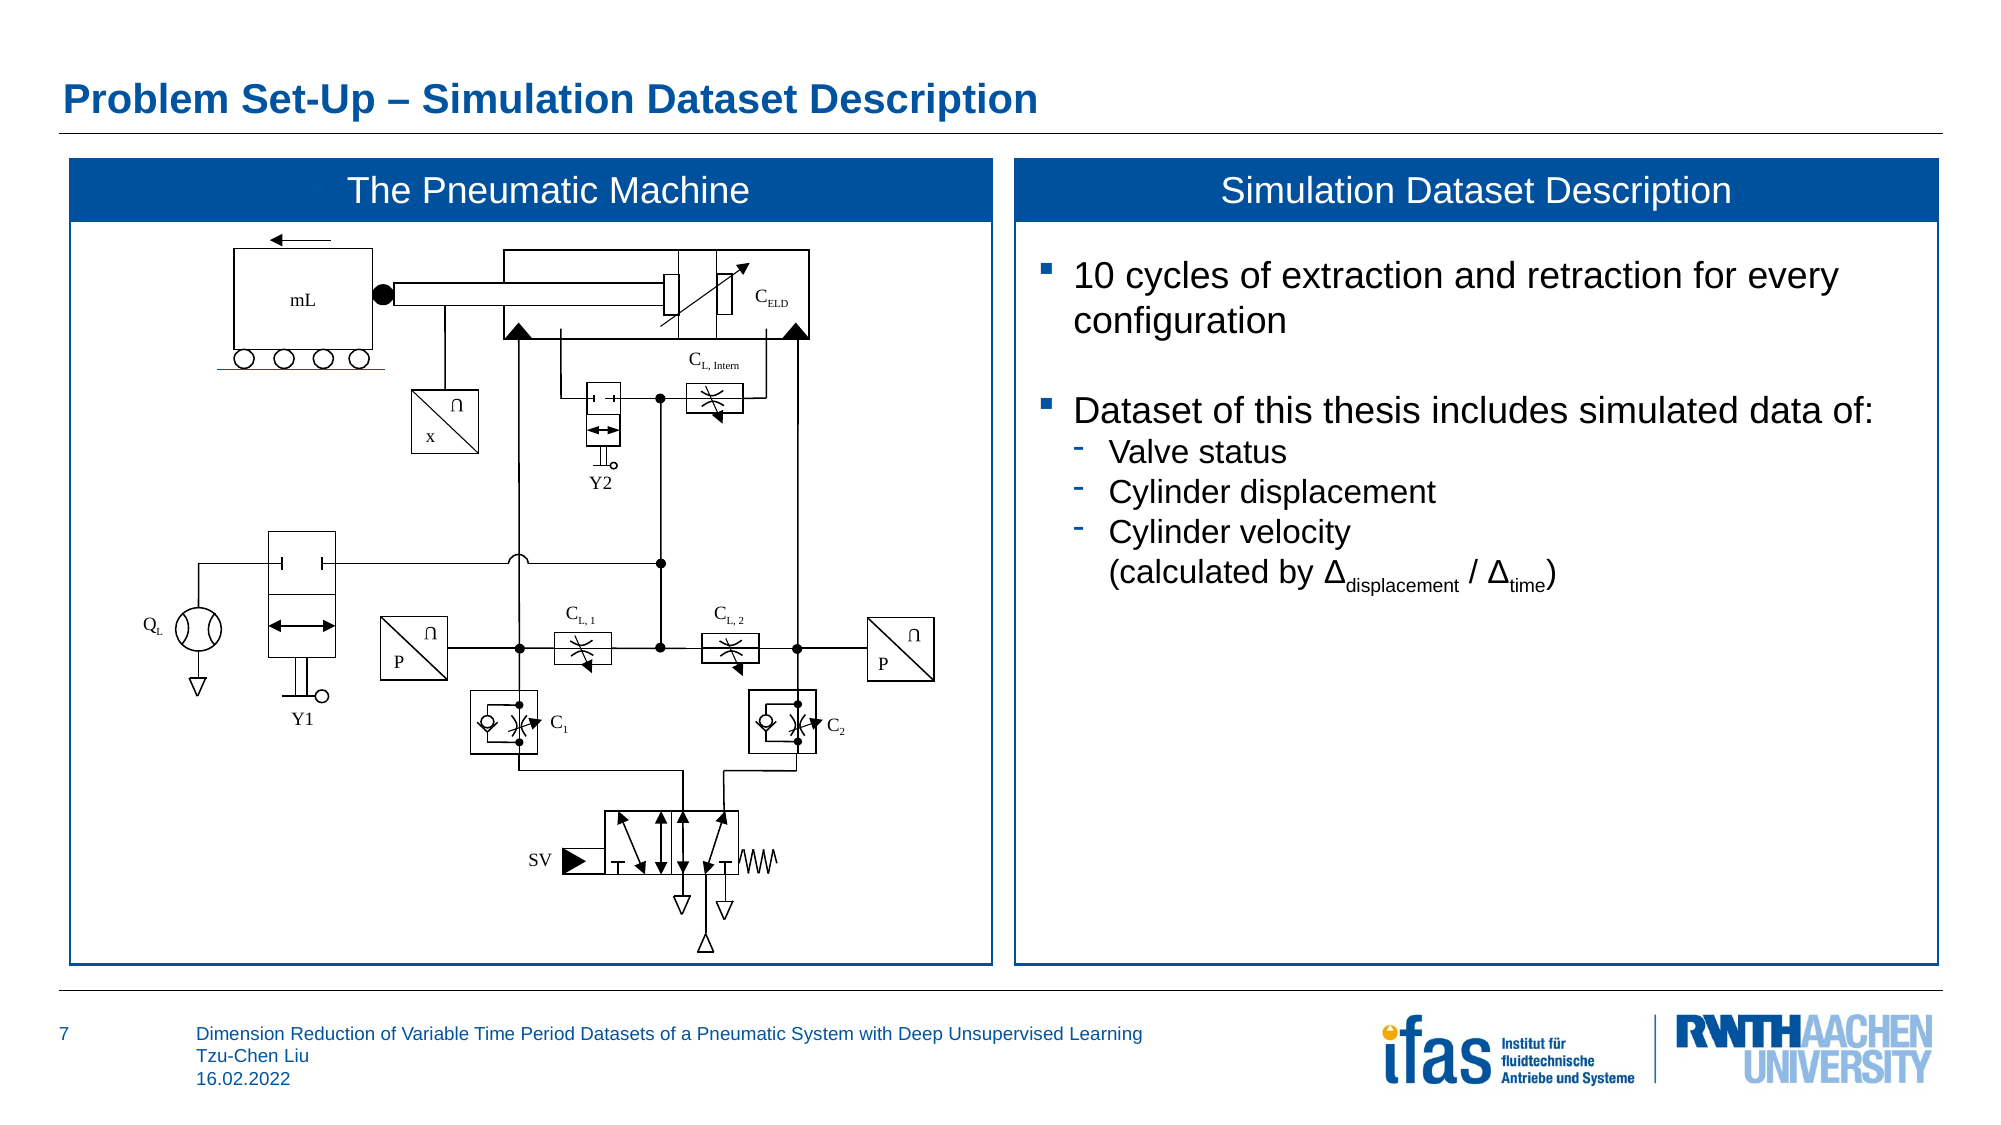

# Problem Set-Up – Simulation Dataset Description
Simulation Dataset Description
The Pneumatic Machine

10 cycles of extraction and retraction for every configuration

Dataset of this thesis includes simulated data of:
Valve status
Cylinder displacement
Cylinder velocity
(calculated by Δdisplacement / Δtime)

mL

CELD

CL, Intern

U

x

Y2

CL, 2
CL, 1

QL

U
U

P

P

Y1

C1
C2

SV